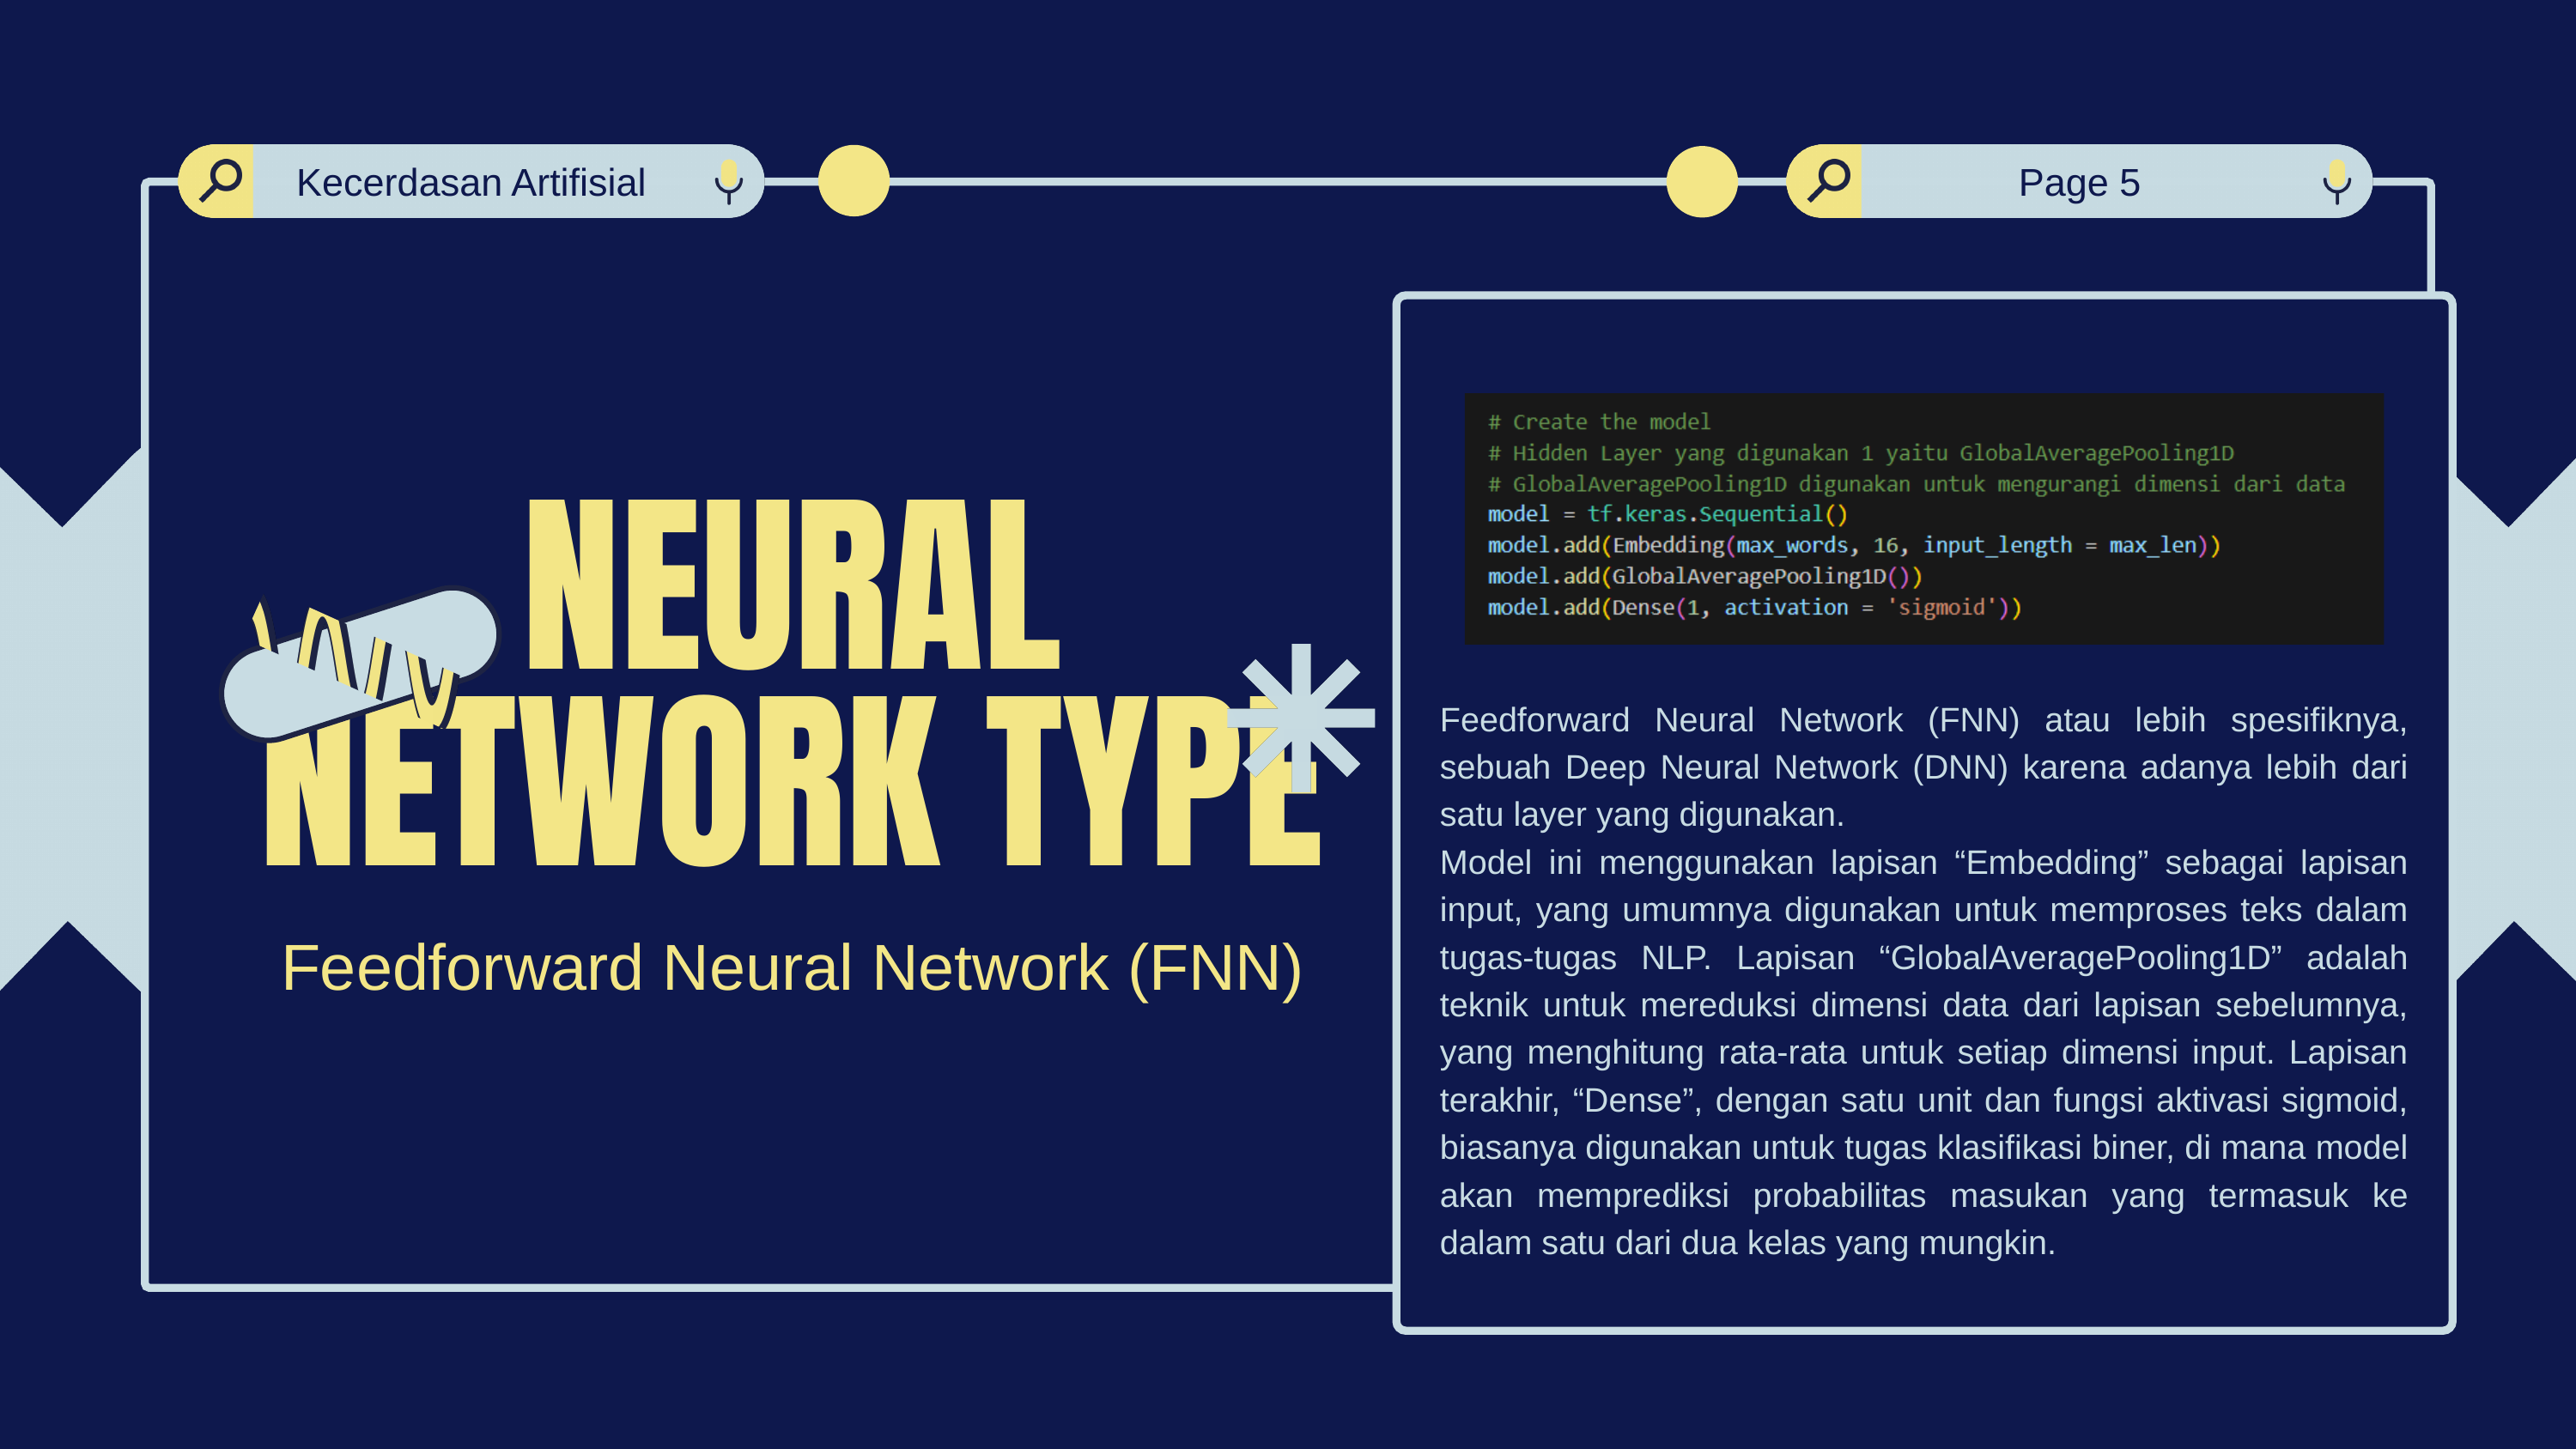

Kecerdasan Artifisial
Page 5

NEURAL NETWORK TYPE

Feedforward Neural Network (FNN) atau lebih spesifiknya, sebuah Deep Neural Network (DNN) karena adanya lebih dari satu layer yang digunakan.
Model ini menggunakan lapisan “Embedding” sebagai lapisan input, yang umumnya digunakan untuk memproses teks dalam tugas-tugas NLP. Lapisan “GlobalAveragePooling1D” adalah teknik untuk mereduksi dimensi data dari lapisan sebelumnya, yang menghitung rata-rata untuk setiap dimensi input. Lapisan terakhir, “Dense”, dengan satu unit dan fungsi aktivasi sigmoid, biasanya digunakan untuk tugas klasifikasi biner, di mana model akan memprediksi probabilitas masukan yang termasuk ke dalam satu dari dua kelas yang mungkin.
Feedforward Neural Network (FNN)